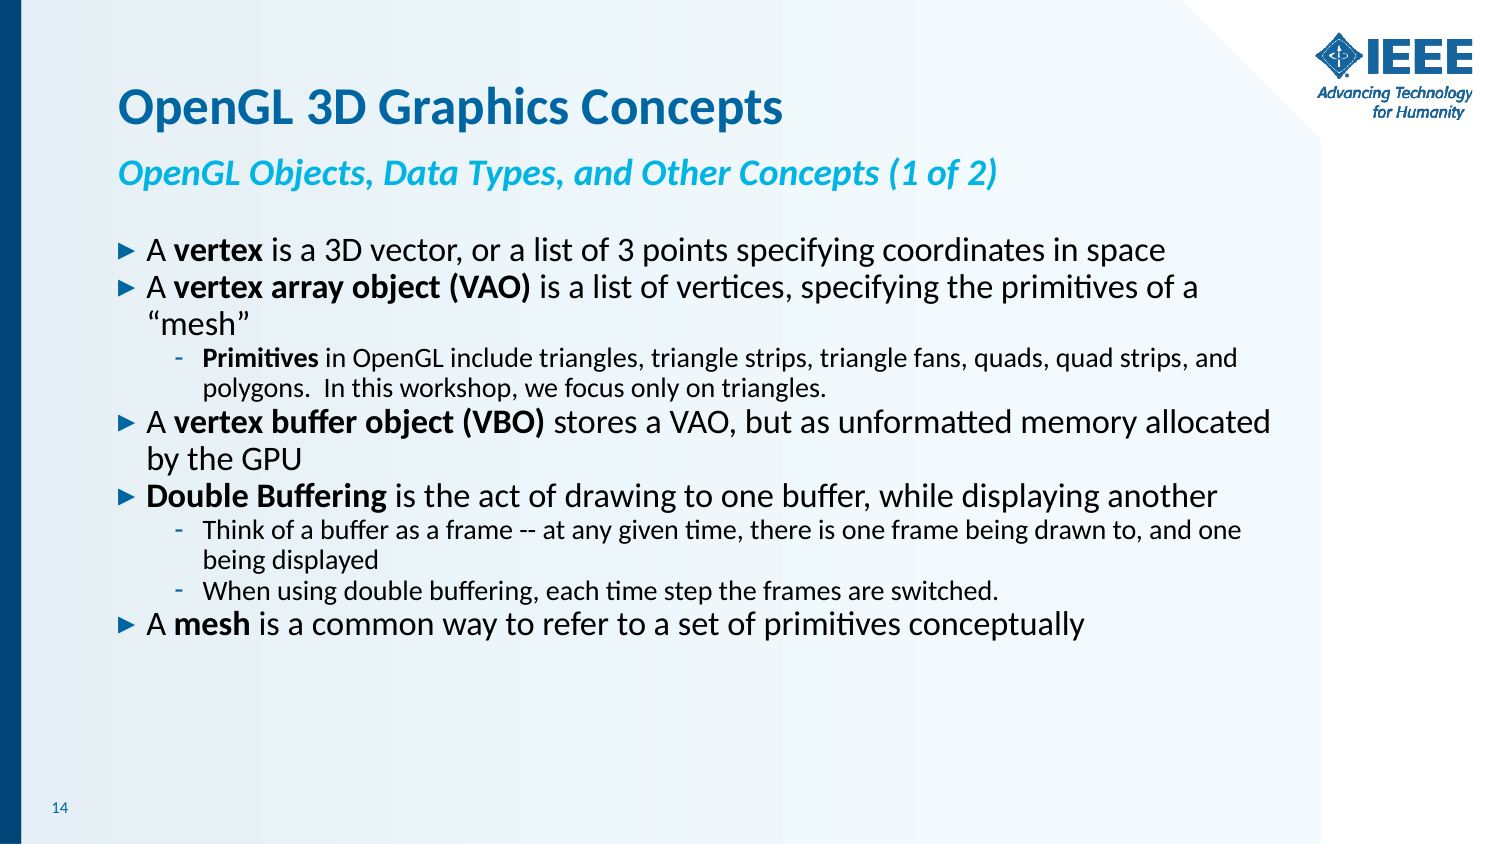

# OpenGL 3D Graphics Concepts
OpenGL Objects, Data Types, and Other Concepts (1 of 2)
A vertex is a 3D vector, or a list of 3 points specifying coordinates in space
A vertex array object (VAO) is a list of vertices, specifying the primitives of a “mesh”
Primitives in OpenGL include triangles, triangle strips, triangle fans, quads, quad strips, and polygons.  In this workshop, we focus only on triangles.
A vertex buffer object (VBO) stores a VAO, but as unformatted memory allocated by the GPU
Double Buffering is the act of drawing to one buffer, while displaying another
Think of a buffer as a frame -- at any given time, there is one frame being drawn to, and one being displayed
When using double buffering, each time step the frames are switched.
A mesh is a common way to refer to a set of primitives conceptually
14